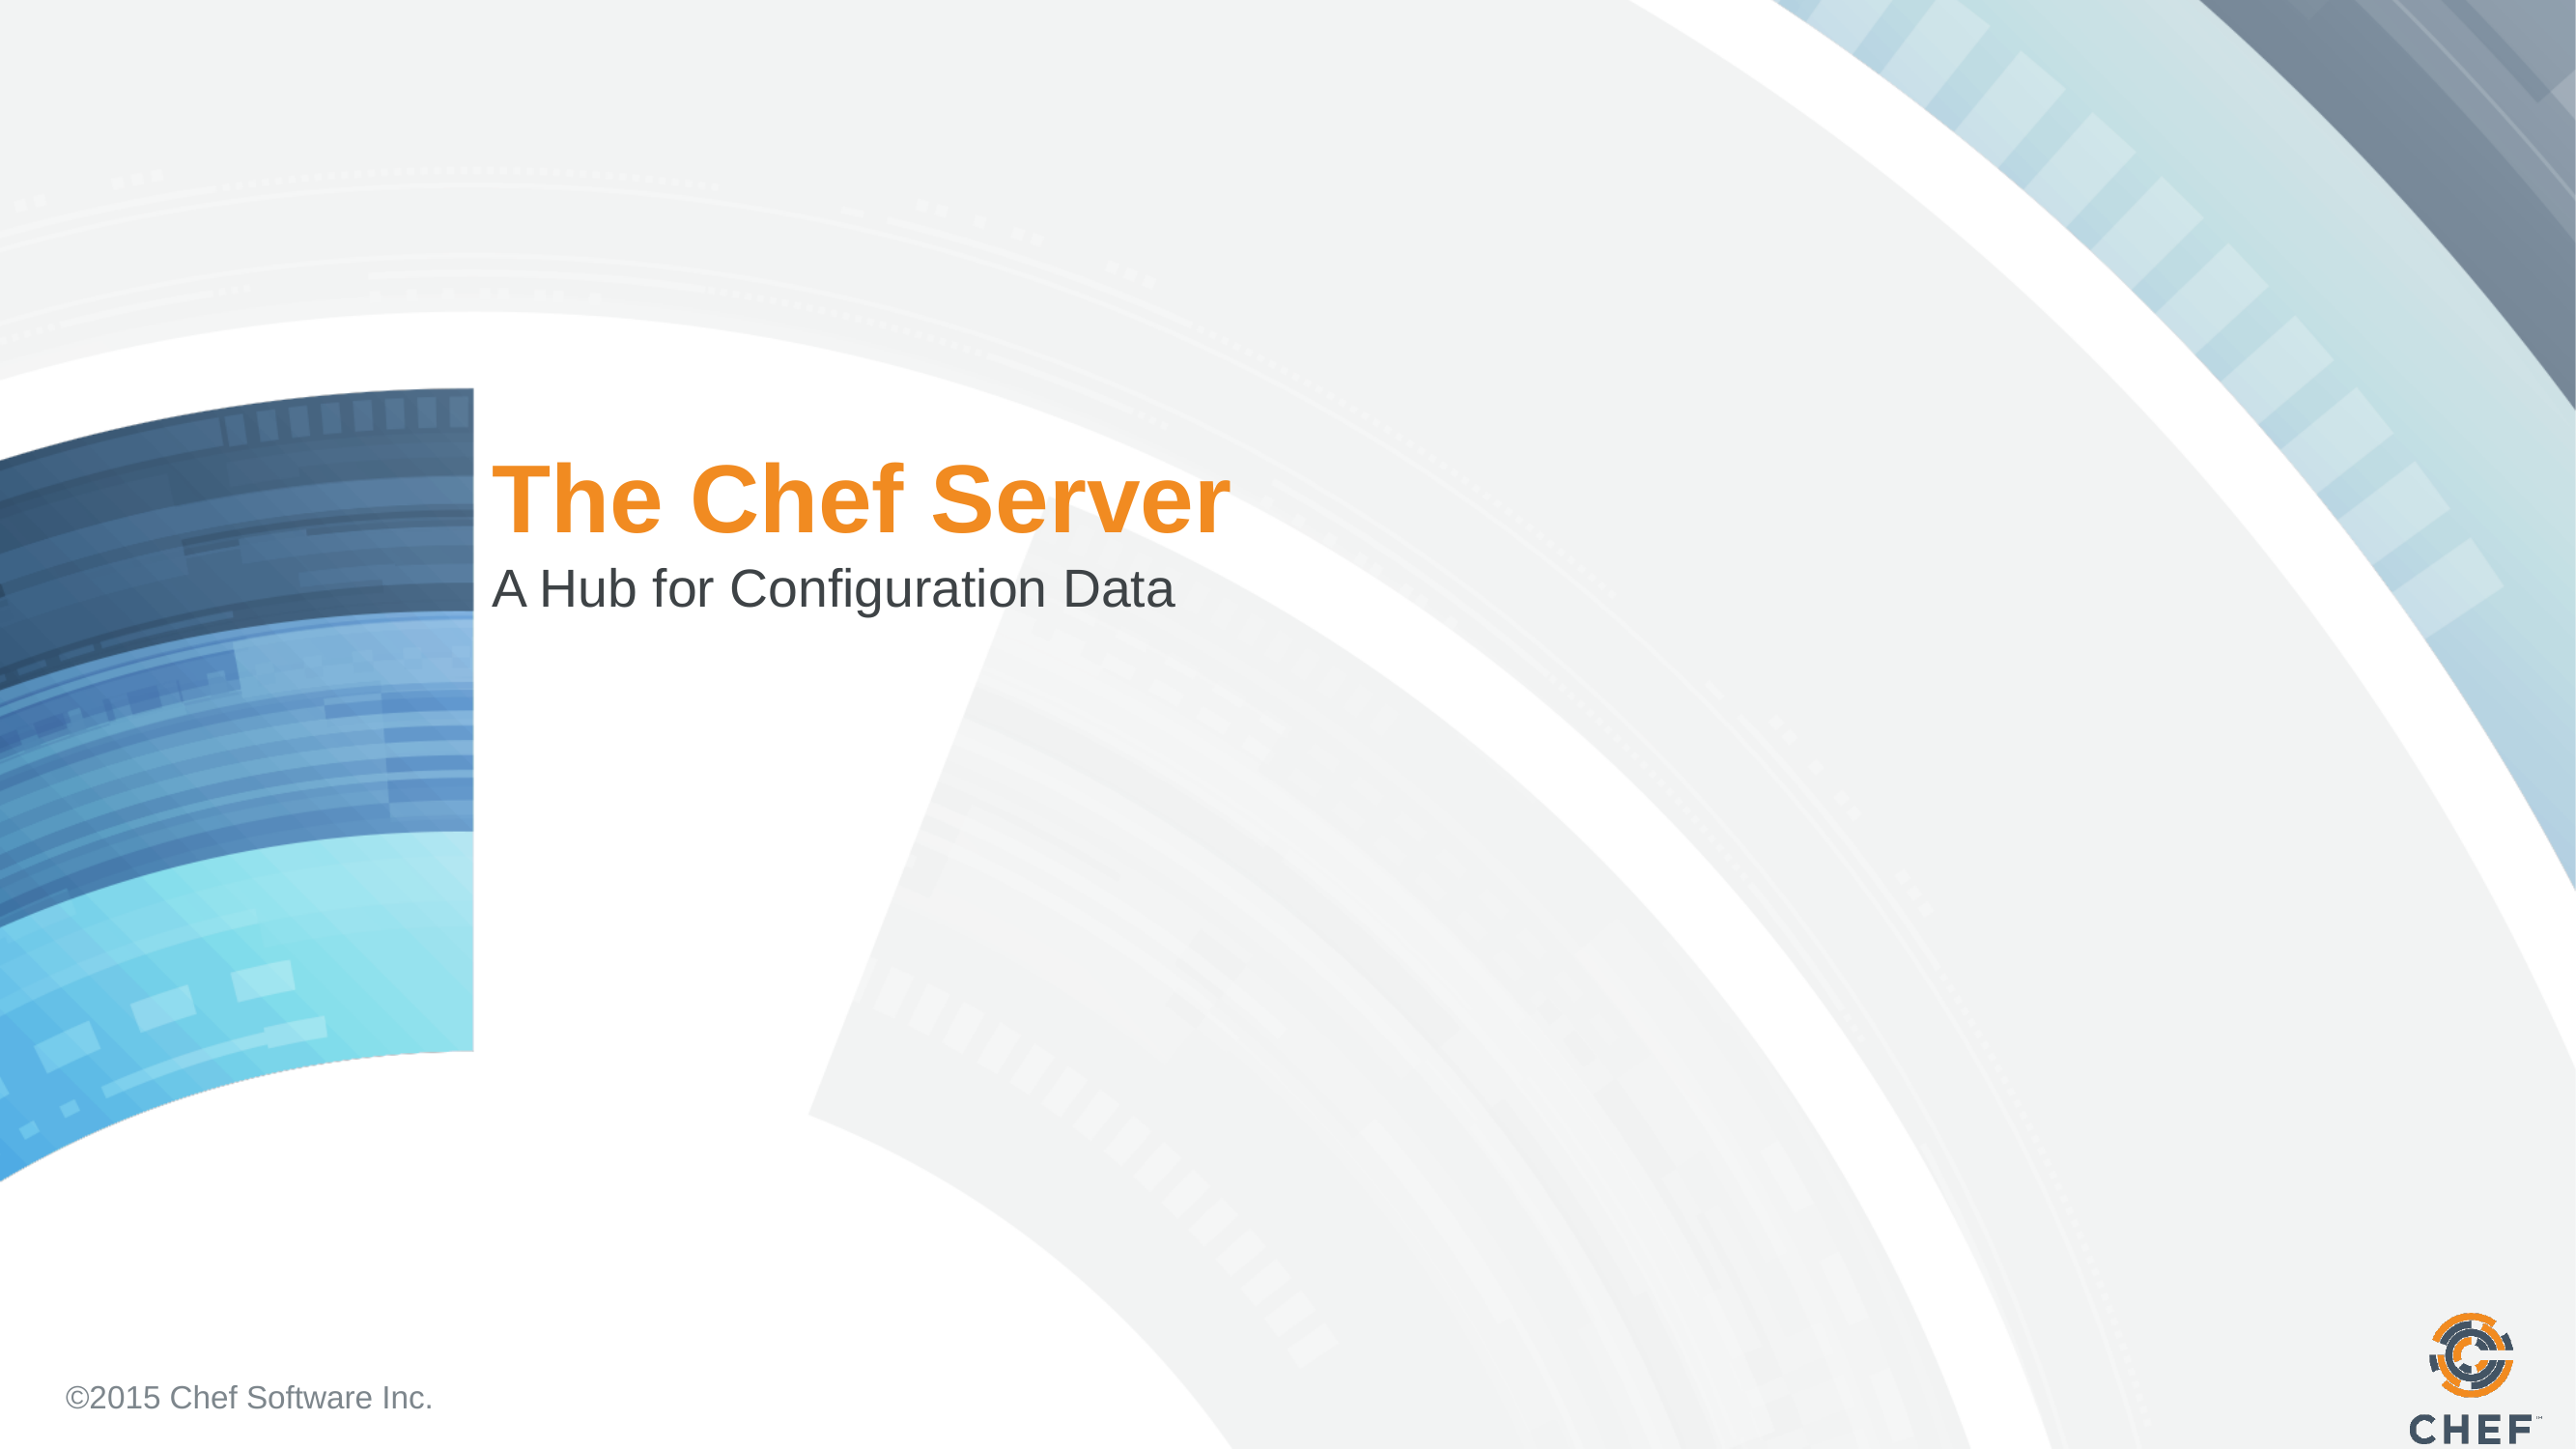

# The Chef Server
A Hub for Configuration Data
©2015 Chef Software Inc.